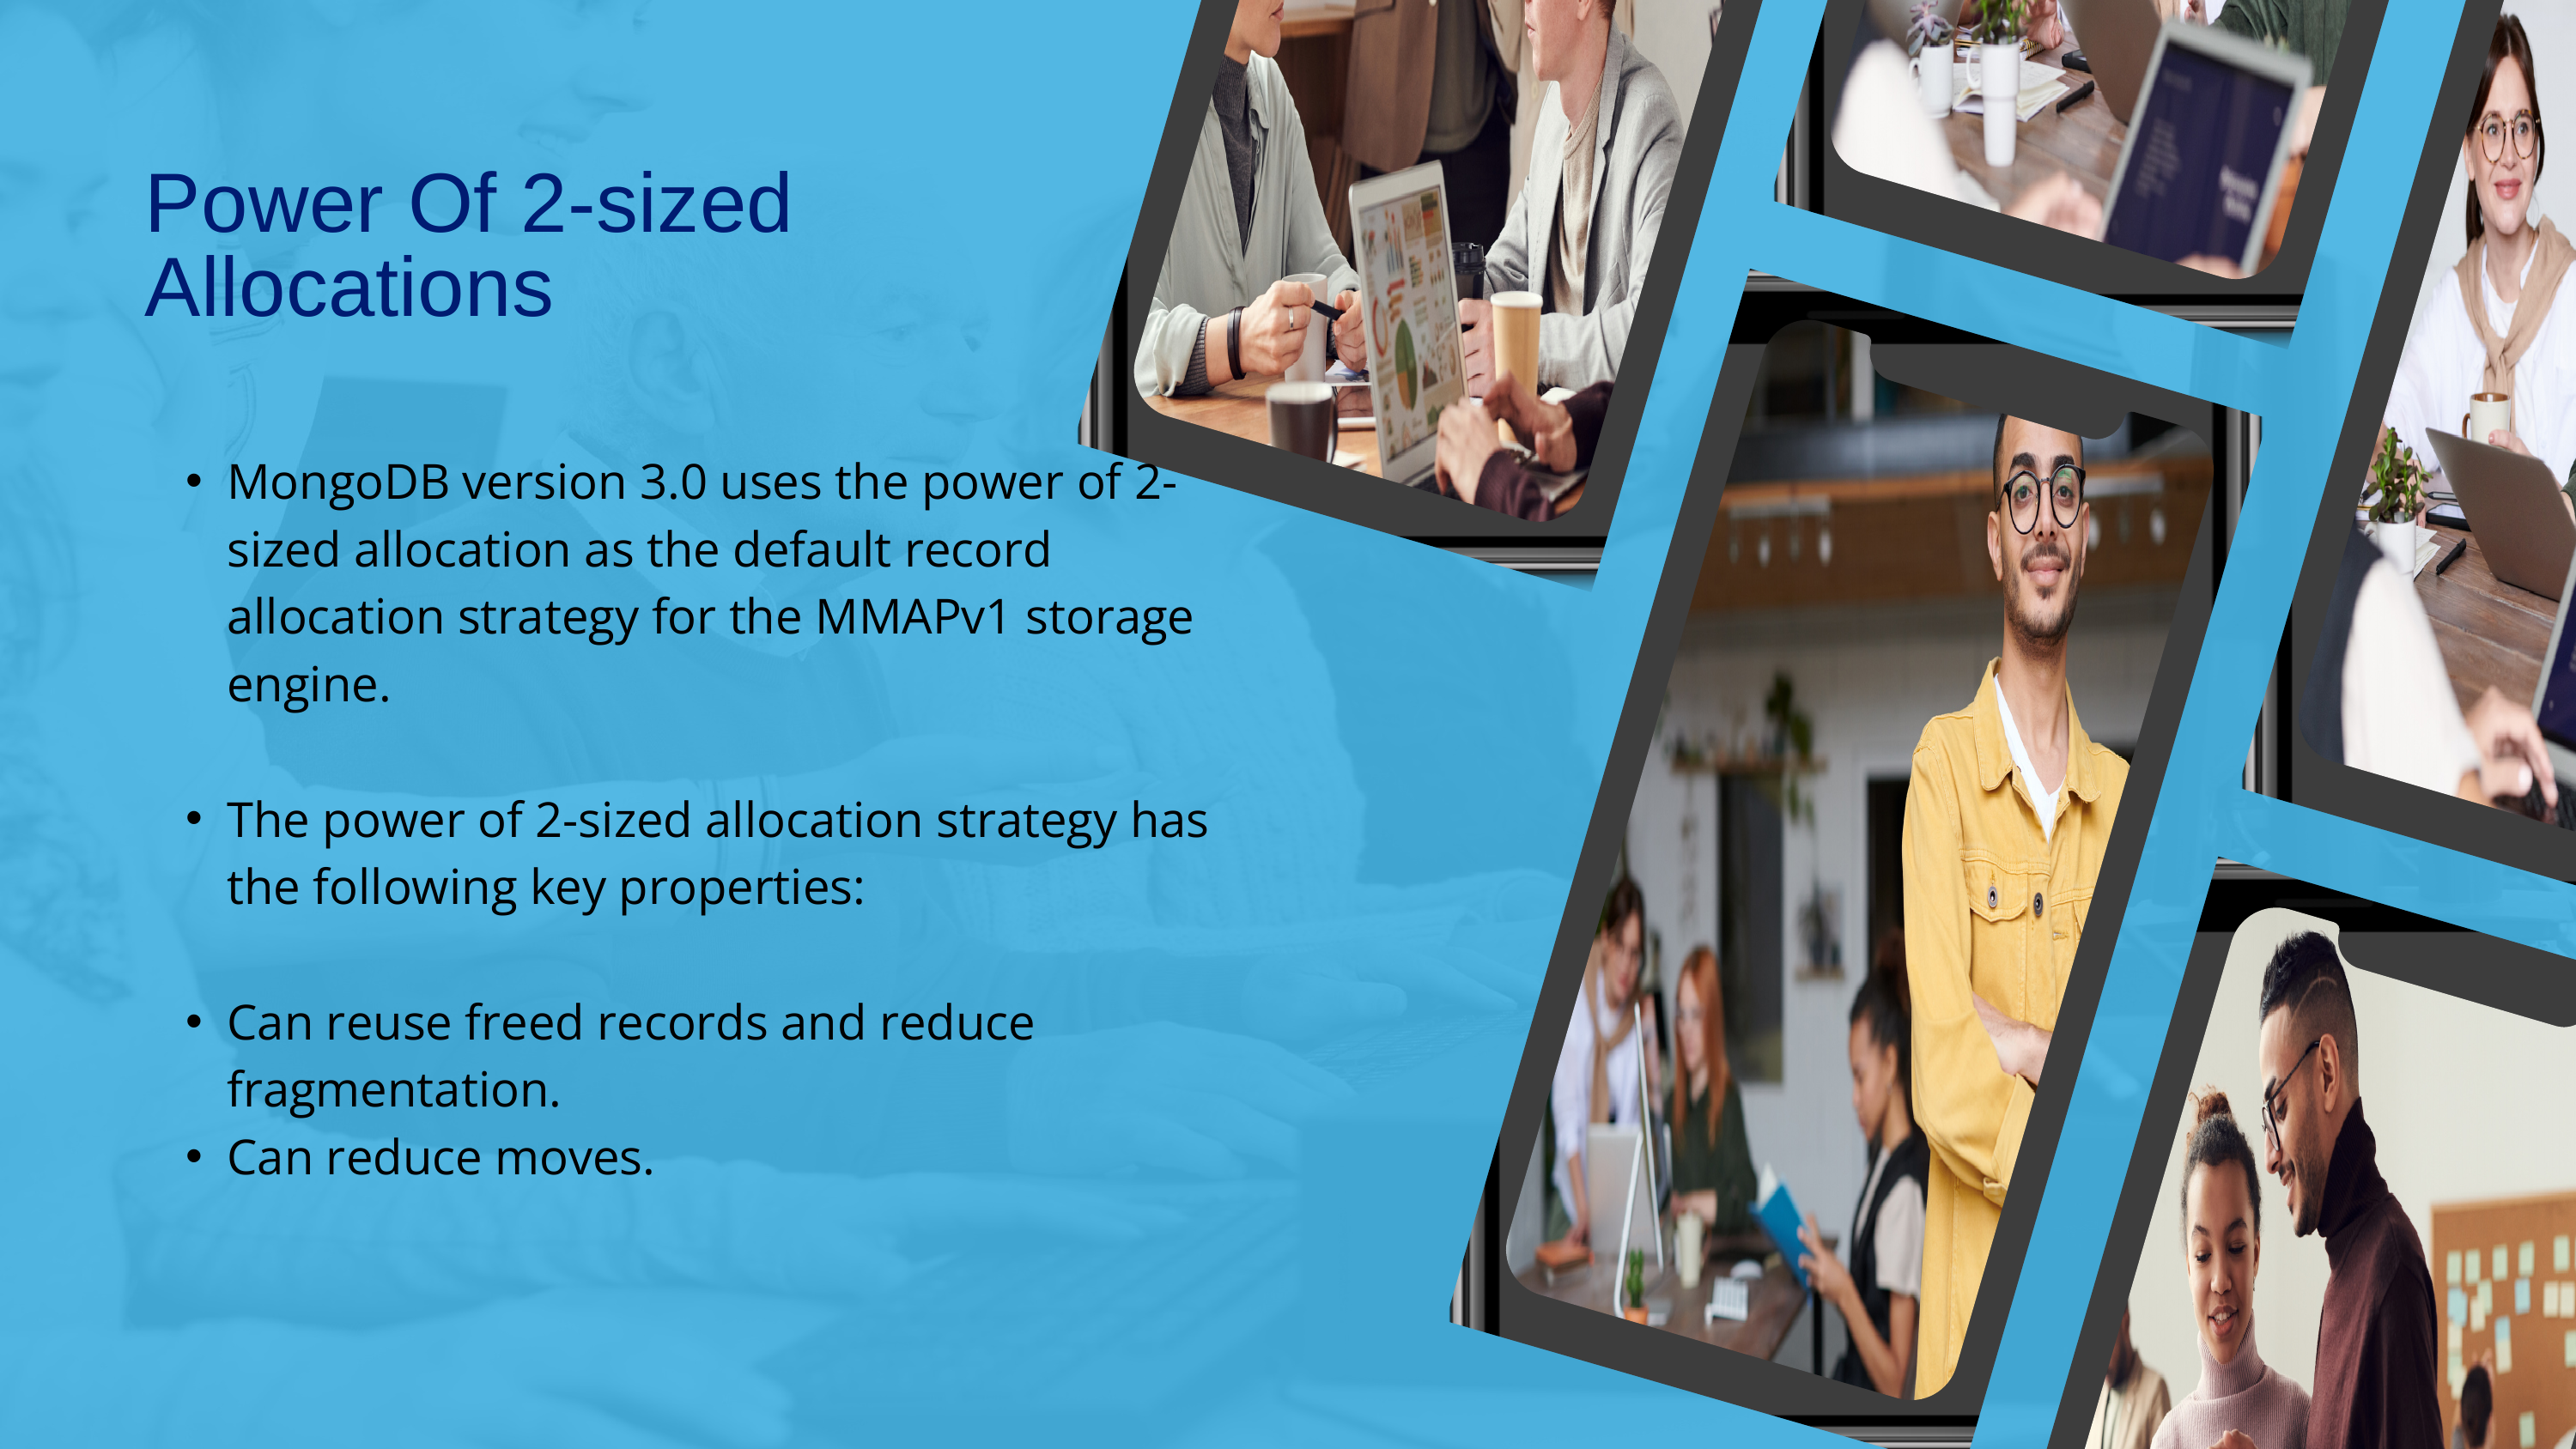

Power Of 2-sized Allocations

MongoDB version 3.0 uses the power of 2-sized allocation as the default record allocation strategy for the MMAPv1 storage engine.

The power of 2-sized allocation strategy has the following key properties:

Can reuse freed records and reduce fragmentation.
Can reduce moves.